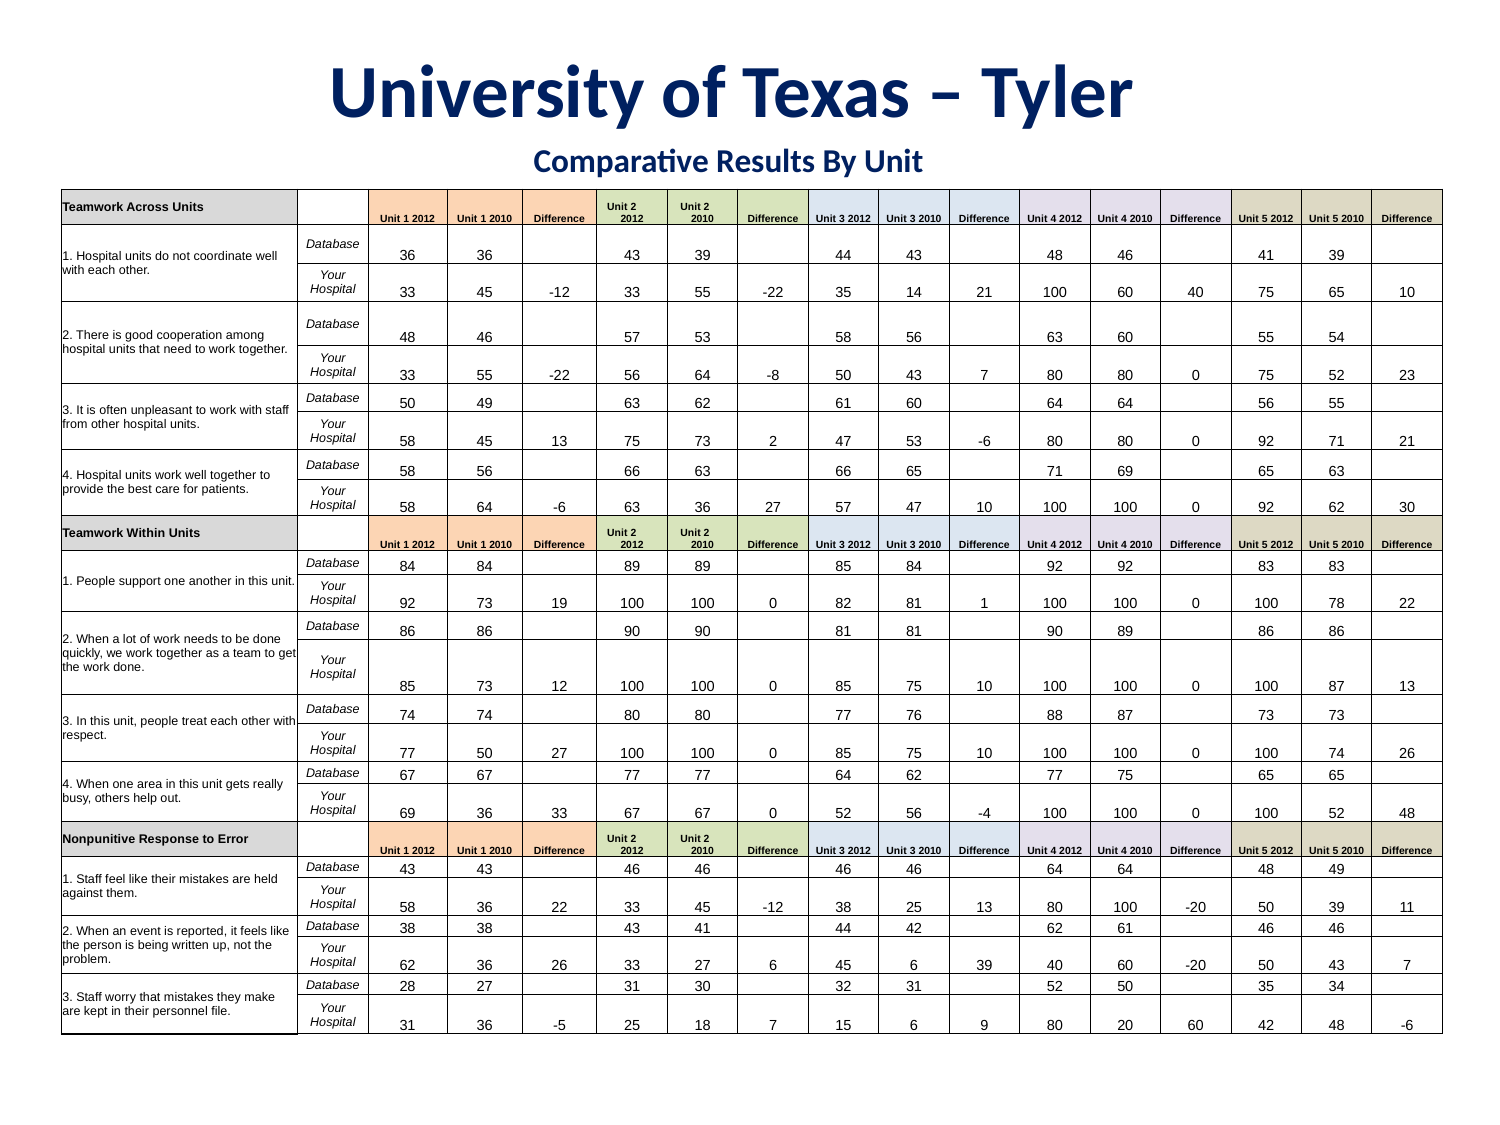

University of Texas – Tyler
Comparative Results By Unit
| Teamwork Across Units |  | Unit 1 2012 | Unit 1 2010 | Difference | Unit 2 2012 | Unit 2 2010 | Difference | Unit 3 2012 | Unit 3 2010 | Difference | Unit 4 2012 | Unit 4 2010 | Difference | Unit 5 2012 | Unit 5 2010 | Difference |
| --- | --- | --- | --- | --- | --- | --- | --- | --- | --- | --- | --- | --- | --- | --- | --- | --- |
| 1. Hospital units do not coordinate well with each other. | Database | 36 | 36 |  | 43 | 39 |  | 44 | 43 |  | 48 | 46 |  | 41 | 39 |  |
|  | Your Hospital | 33 | 45 | -12 | 33 | 55 | -22 | 35 | 14 | 21 | 100 | 60 | 40 | 75 | 65 | 10 |
| 2. There is good cooperation among hospital units that need to work together. | Database | 48 | 46 |  | 57 | 53 |  | 58 | 56 |  | 63 | 60 |  | 55 | 54 |  |
|  | Your Hospital | 33 | 55 | -22 | 56 | 64 | -8 | 50 | 43 | 7 | 80 | 80 | 0 | 75 | 52 | 23 |
| 3. It is often unpleasant to work with staff from other hospital units. | Database | 50 | 49 |  | 63 | 62 |  | 61 | 60 |  | 64 | 64 |  | 56 | 55 |  |
|  | Your Hospital | 58 | 45 | 13 | 75 | 73 | 2 | 47 | 53 | -6 | 80 | 80 | 0 | 92 | 71 | 21 |
| 4. Hospital units work well together to provide the best care for patients. | Database | 58 | 56 |  | 66 | 63 |  | 66 | 65 |  | 71 | 69 |  | 65 | 63 |  |
|  | Your Hospital | 58 | 64 | -6 | 63 | 36 | 27 | 57 | 47 | 10 | 100 | 100 | 0 | 92 | 62 | 30 |
| Teamwork Within Units |  | Unit 1 2012 | Unit 1 2010 | Difference | Unit 2 2012 | Unit 2 2010 | Difference | Unit 3 2012 | Unit 3 2010 | Difference | Unit 4 2012 | Unit 4 2010 | Difference | Unit 5 2012 | Unit 5 2010 | Difference |
| 1. People support one another in this unit. | Database | 84 | 84 |  | 89 | 89 |  | 85 | 84 |  | 92 | 92 |  | 83 | 83 |  |
|  | Your Hospital | 92 | 73 | 19 | 100 | 100 | 0 | 82 | 81 | 1 | 100 | 100 | 0 | 100 | 78 | 22 |
| 2. When a lot of work needs to be done quickly, we work together as a team to get the work done. | Database | 86 | 86 |  | 90 | 90 |  | 81 | 81 |  | 90 | 89 |  | 86 | 86 |  |
|  | Your Hospital | 85 | 73 | 12 | 100 | 100 | 0 | 85 | 75 | 10 | 100 | 100 | 0 | 100 | 87 | 13 |
| 3. In this unit, people treat each other with respect. | Database | 74 | 74 |  | 80 | 80 |  | 77 | 76 |  | 88 | 87 |  | 73 | 73 |  |
|  | Your Hospital | 77 | 50 | 27 | 100 | 100 | 0 | 85 | 75 | 10 | 100 | 100 | 0 | 100 | 74 | 26 |
| 4. When one area in this unit gets really busy, others help out. | Database | 67 | 67 |  | 77 | 77 |  | 64 | 62 |  | 77 | 75 |  | 65 | 65 |  |
|  | Your Hospital | 69 | 36 | 33 | 67 | 67 | 0 | 52 | 56 | -4 | 100 | 100 | 0 | 100 | 52 | 48 |
| Nonpunitive Response to Error |  | Unit 1 2012 | Unit 1 2010 | Difference | Unit 2 2012 | Unit 2 2010 | Difference | Unit 3 2012 | Unit 3 2010 | Difference | Unit 4 2012 | Unit 4 2010 | Difference | Unit 5 2012 | Unit 5 2010 | Difference |
| 1. Staff feel like their mistakes are held against them. | Database | 43 | 43 |  | 46 | 46 |  | 46 | 46 |  | 64 | 64 |  | 48 | 49 |  |
|  | Your Hospital | 58 | 36 | 22 | 33 | 45 | -12 | 38 | 25 | 13 | 80 | 100 | -20 | 50 | 39 | 11 |
| 2. When an event is reported, it feels like the person is being written up, not the problem. | Database | 38 | 38 |  | 43 | 41 |  | 44 | 42 |  | 62 | 61 |  | 46 | 46 |  |
|  | Your Hospital | 62 | 36 | 26 | 33 | 27 | 6 | 45 | 6 | 39 | 40 | 60 | -20 | 50 | 43 | 7 |
| 3. Staff worry that mistakes they make are kept in their personnel file. | Database | 28 | 27 |  | 31 | 30 |  | 32 | 31 |  | 52 | 50 |  | 35 | 34 |  |
|  | Your Hospital | 31 | 36 | -5 | 25 | 18 | 7 | 15 | 6 | 9 | 80 | 20 | 60 | 42 | 48 | -6 |